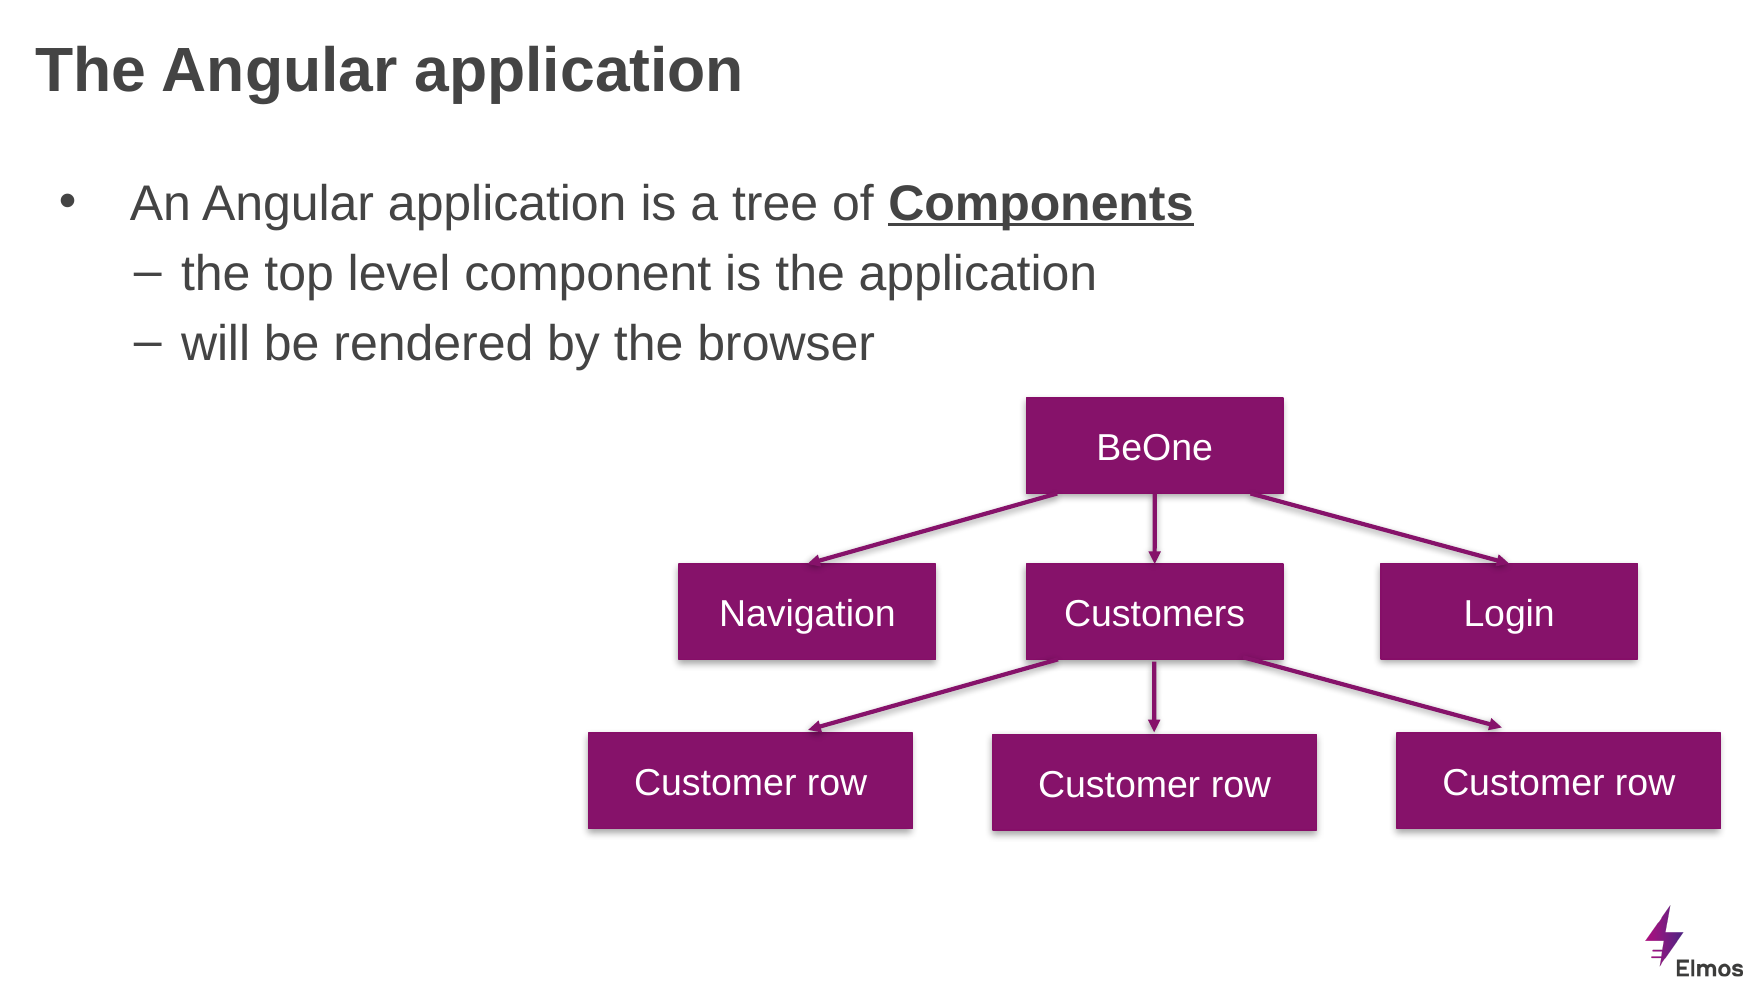

# The Angular application
An Angular application is a tree of Components
the top level component is the application
will be rendered by the browser
BeOne
Login
Navigation
Customers
Customer row
Customer row
Customer row